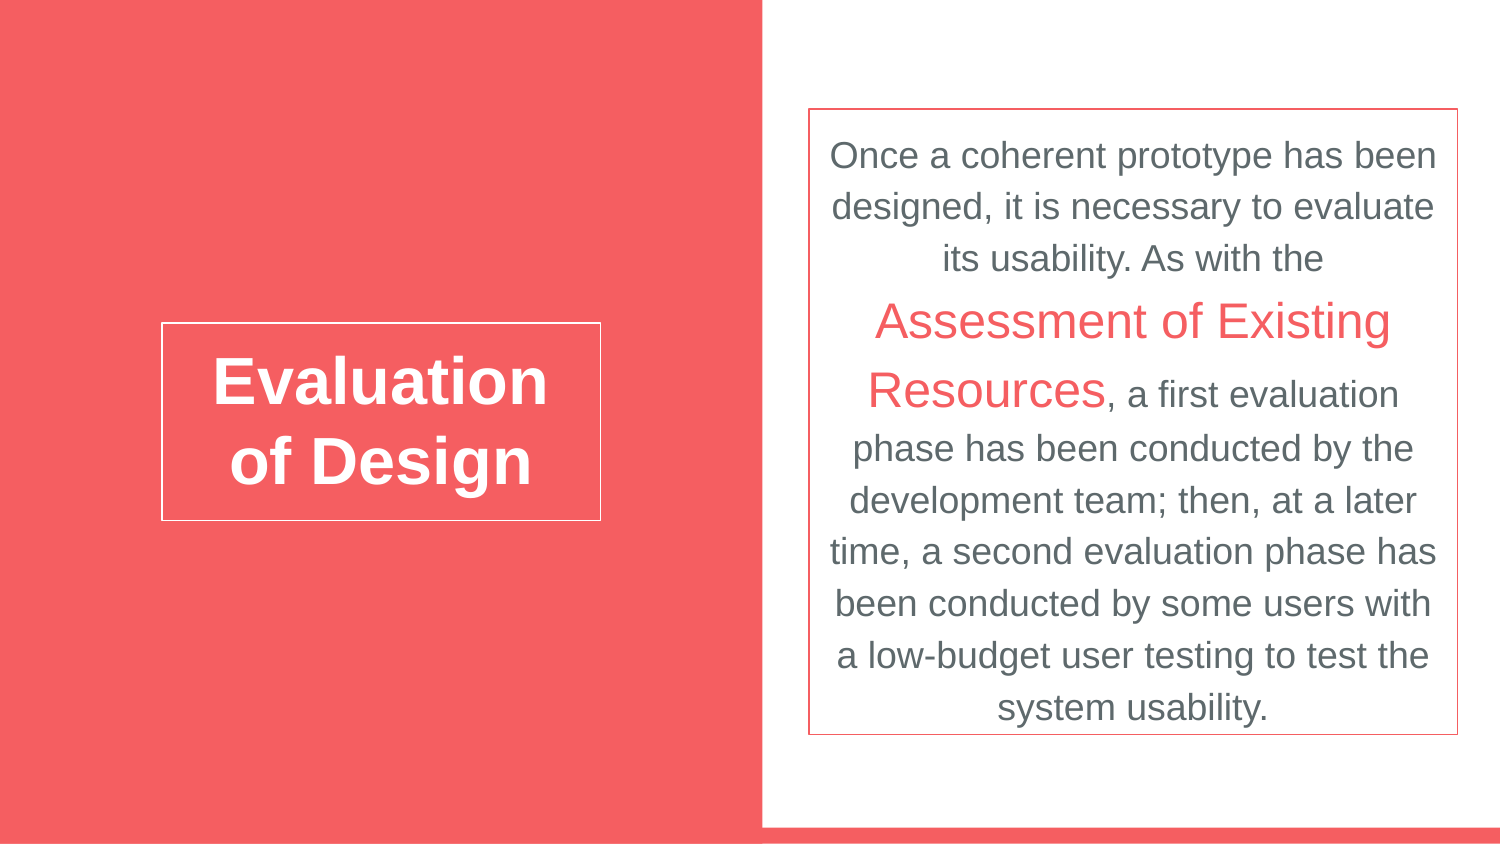

Once a coherent prototype has been designed, it is necessary to evaluate its usability. As with the Assessment of Existing Resources, a first evaluation phase has been conducted by the development team; then, at a later time, a second evaluation phase has been conducted by some users with a low-budget user testing to test the system usability.
# Evaluation of Design